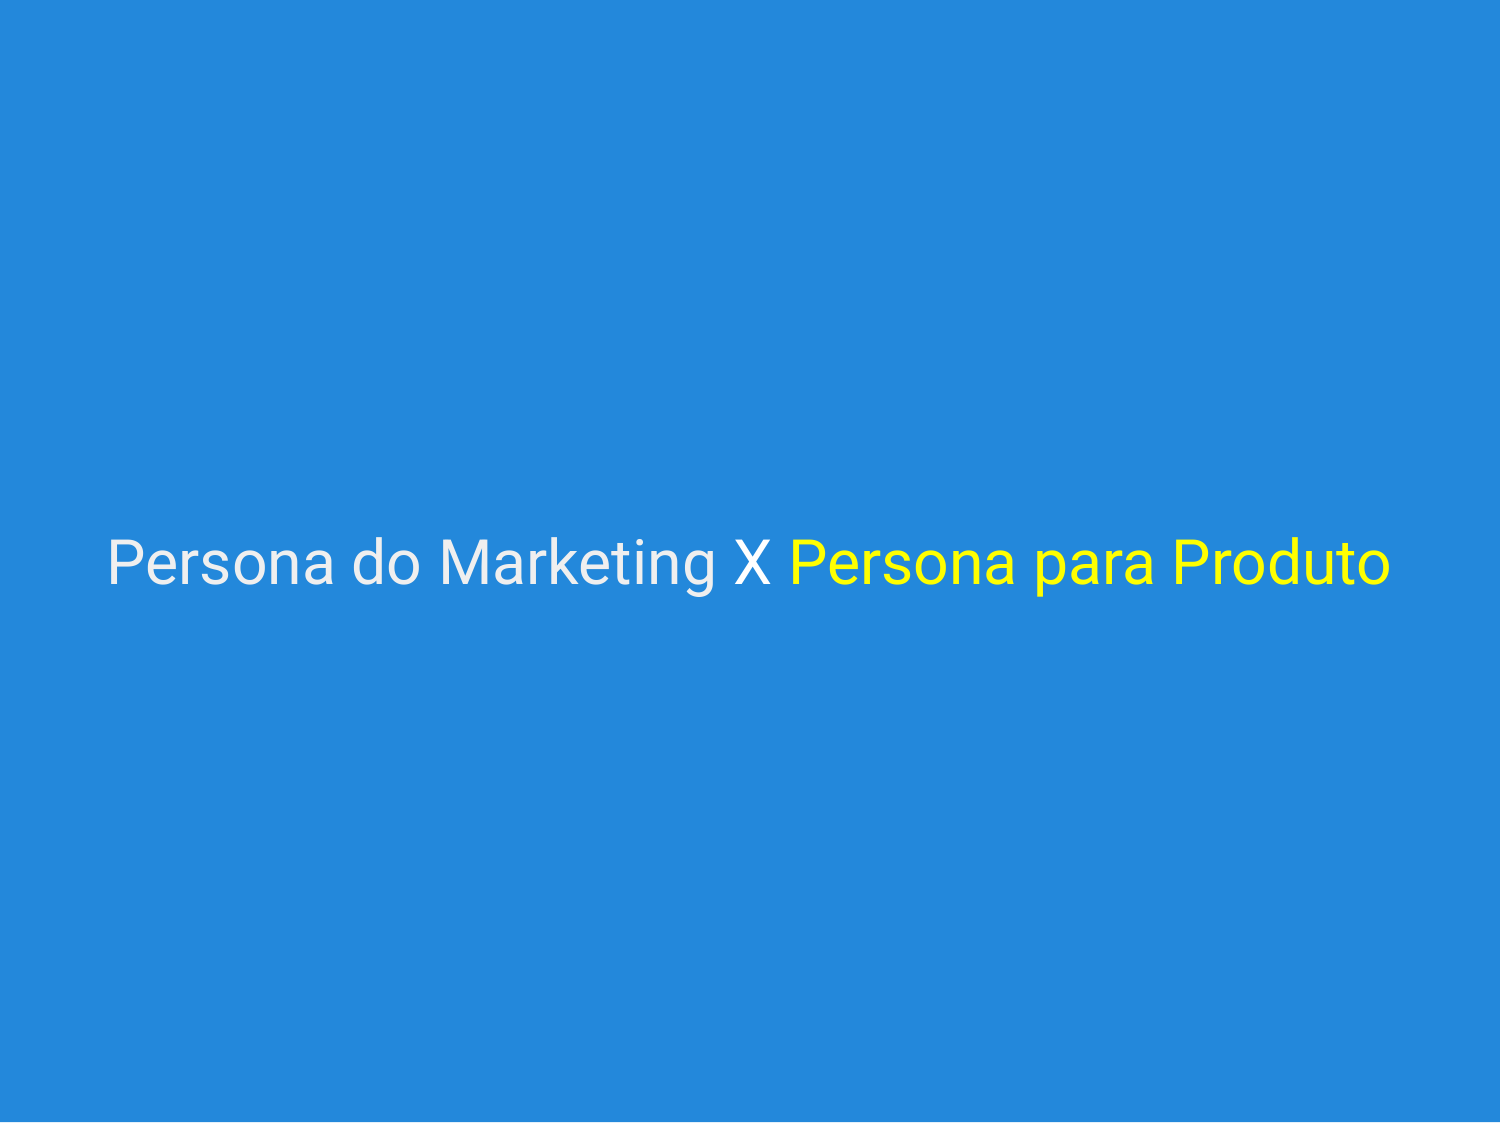

Business Canvas
Persona do Marketing X Persona para Produto